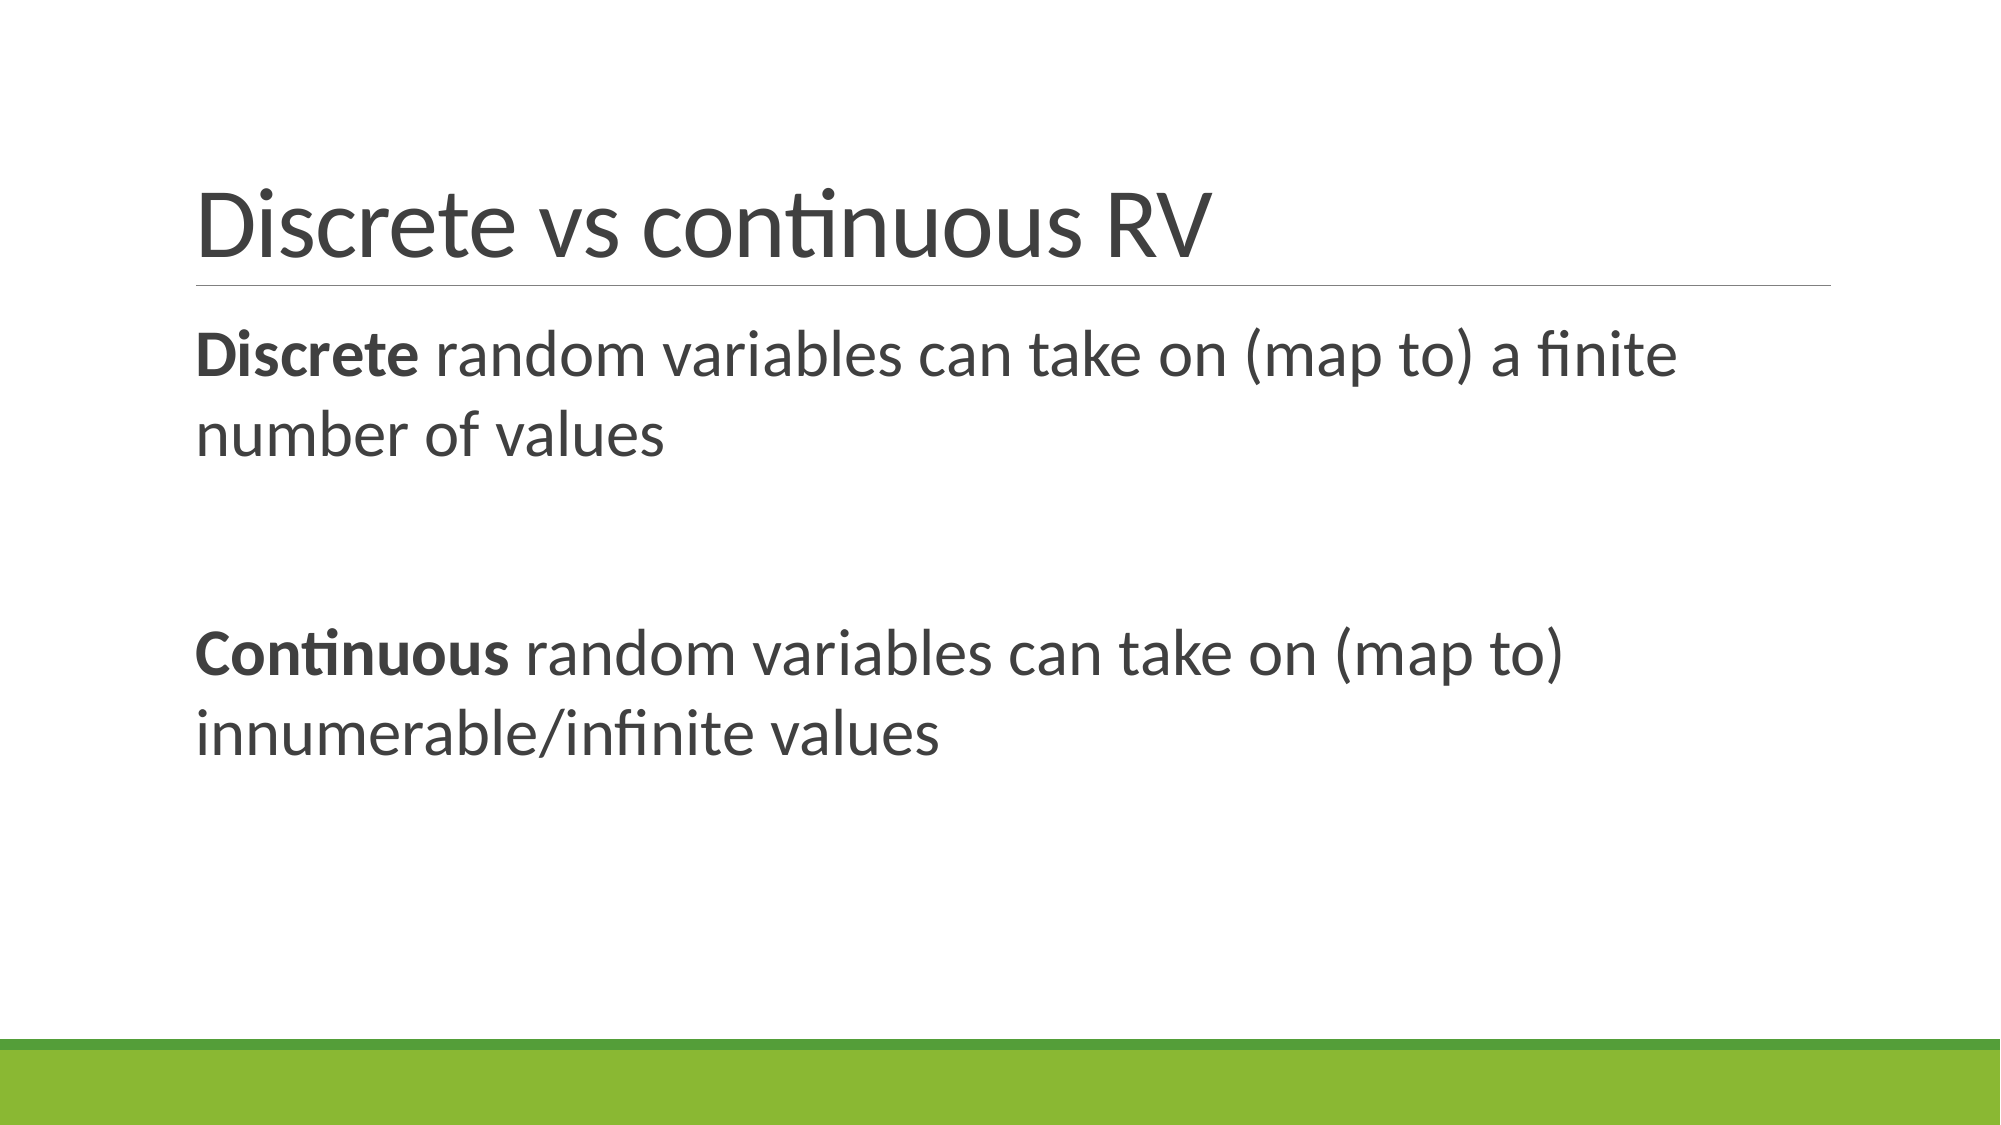

# Discrete vs continuous RV
Discrete random variables can take on (map to) a finite number of values

Continuous random variables can take on (map to) innumerable/infinite values